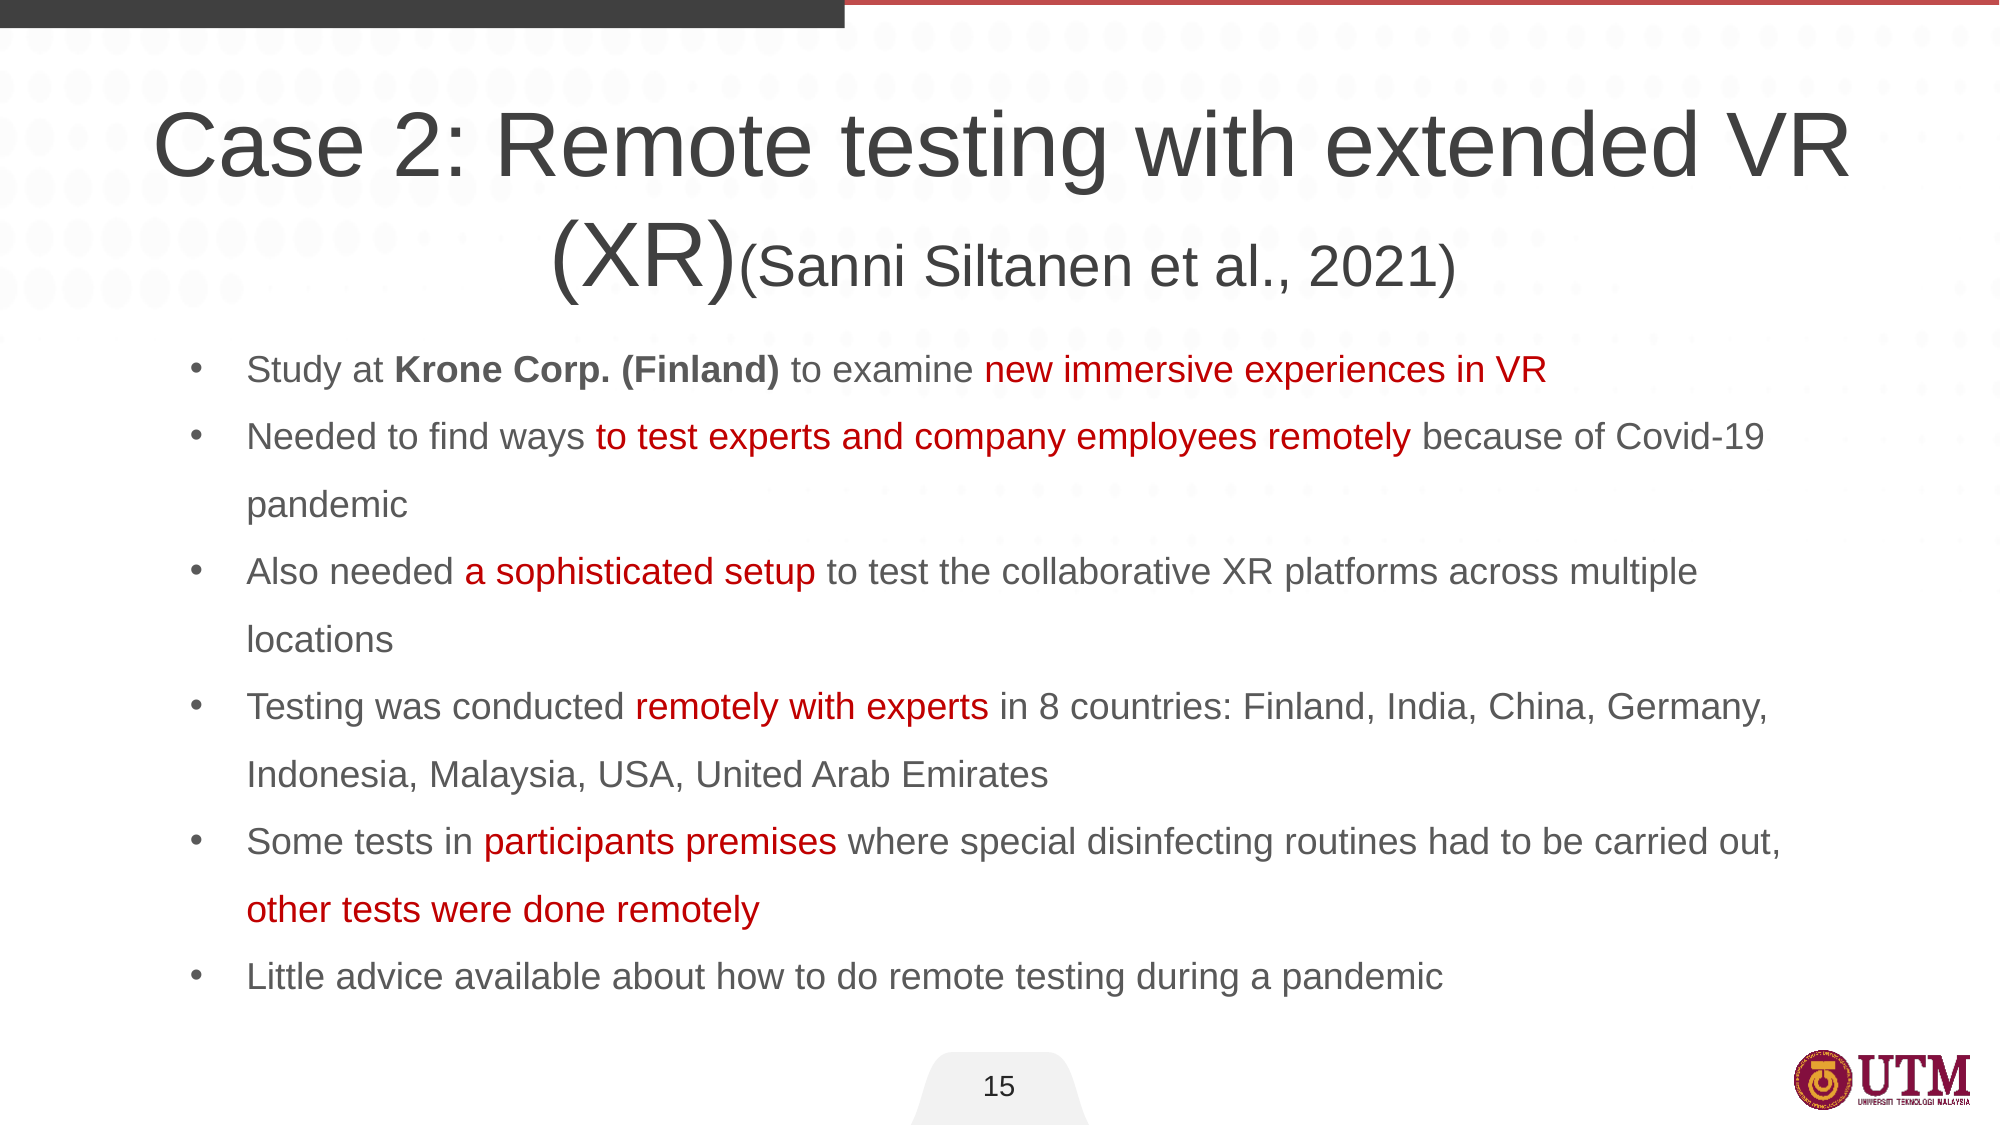

Case 2: Remote testing with extended VR (XR)(Sanni Siltanen et al., 2021)
Study at Krone Corp. (Finland) to examine new immersive experiences in VR
Needed to find ways to test experts and company employees remotely because of Covid-19 pandemic
Also needed a sophisticated setup to test the collaborative XR platforms across multiple locations
Testing was conducted remotely with experts in 8 countries: Finland, India, China, Germany, Indonesia, Malaysia, USA, United Arab Emirates
Some tests in participants premises where special disinfecting routines had to be carried out, other tests were done remotely
Little advice available about how to do remote testing during a pandemic
15